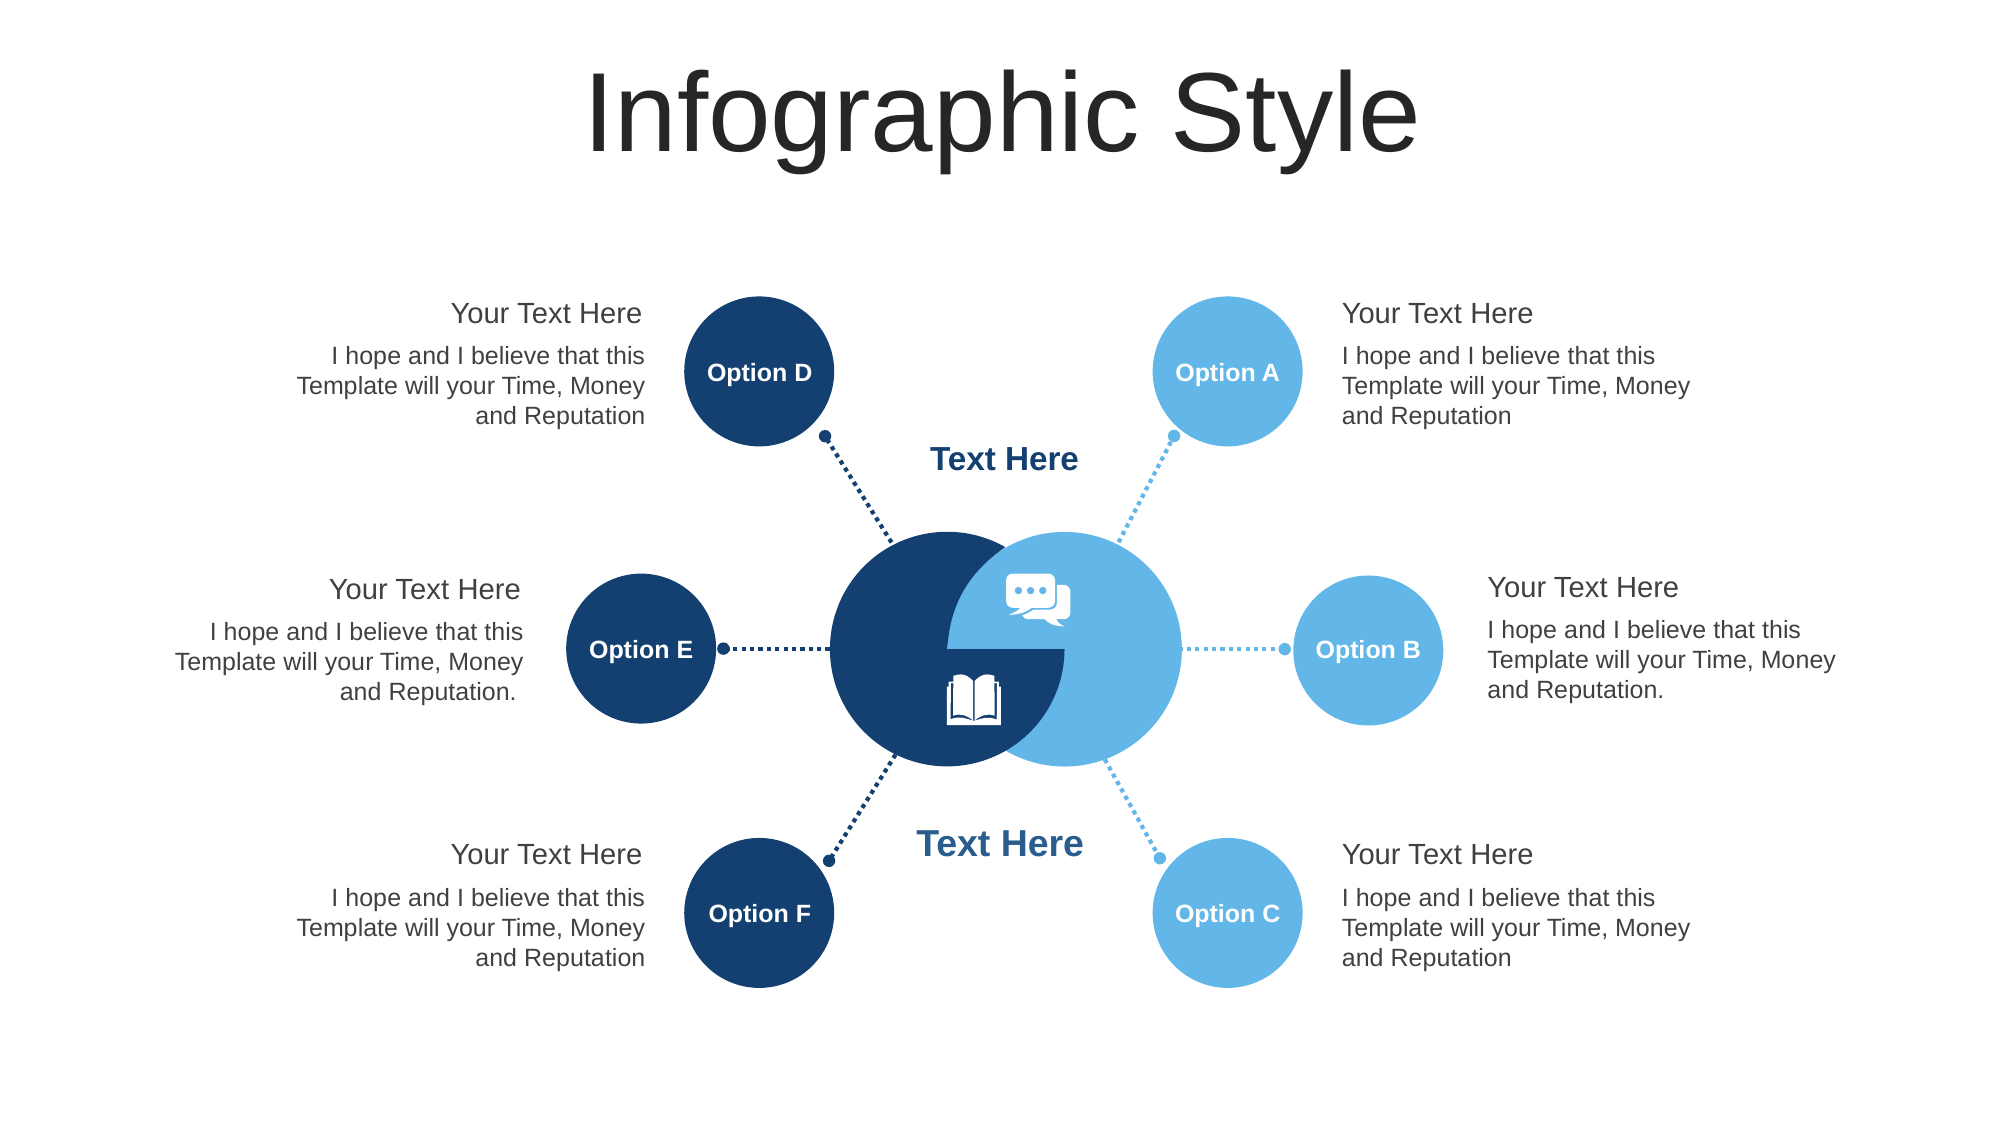

Infographic Style
Your Text Here
I hope and I believe that this Template will your Time, Money and Reputation
Your Text Here
I hope and I believe that this Template will your Time, Money and Reputation

Option D
Option A
Text Here

Your Text Here
I hope and I believe that this Template will your Time, Money and Reputation.
Your Text Here
I hope and I believe that this Template will your Time, Money and Reputation.

Option E
Option B

Text Here
Your Text Here
I hope and I believe that this Template will your Time, Money and Reputation
Your Text Here
I hope and I believe that this Template will your Time, Money and Reputation

Option F
Option C